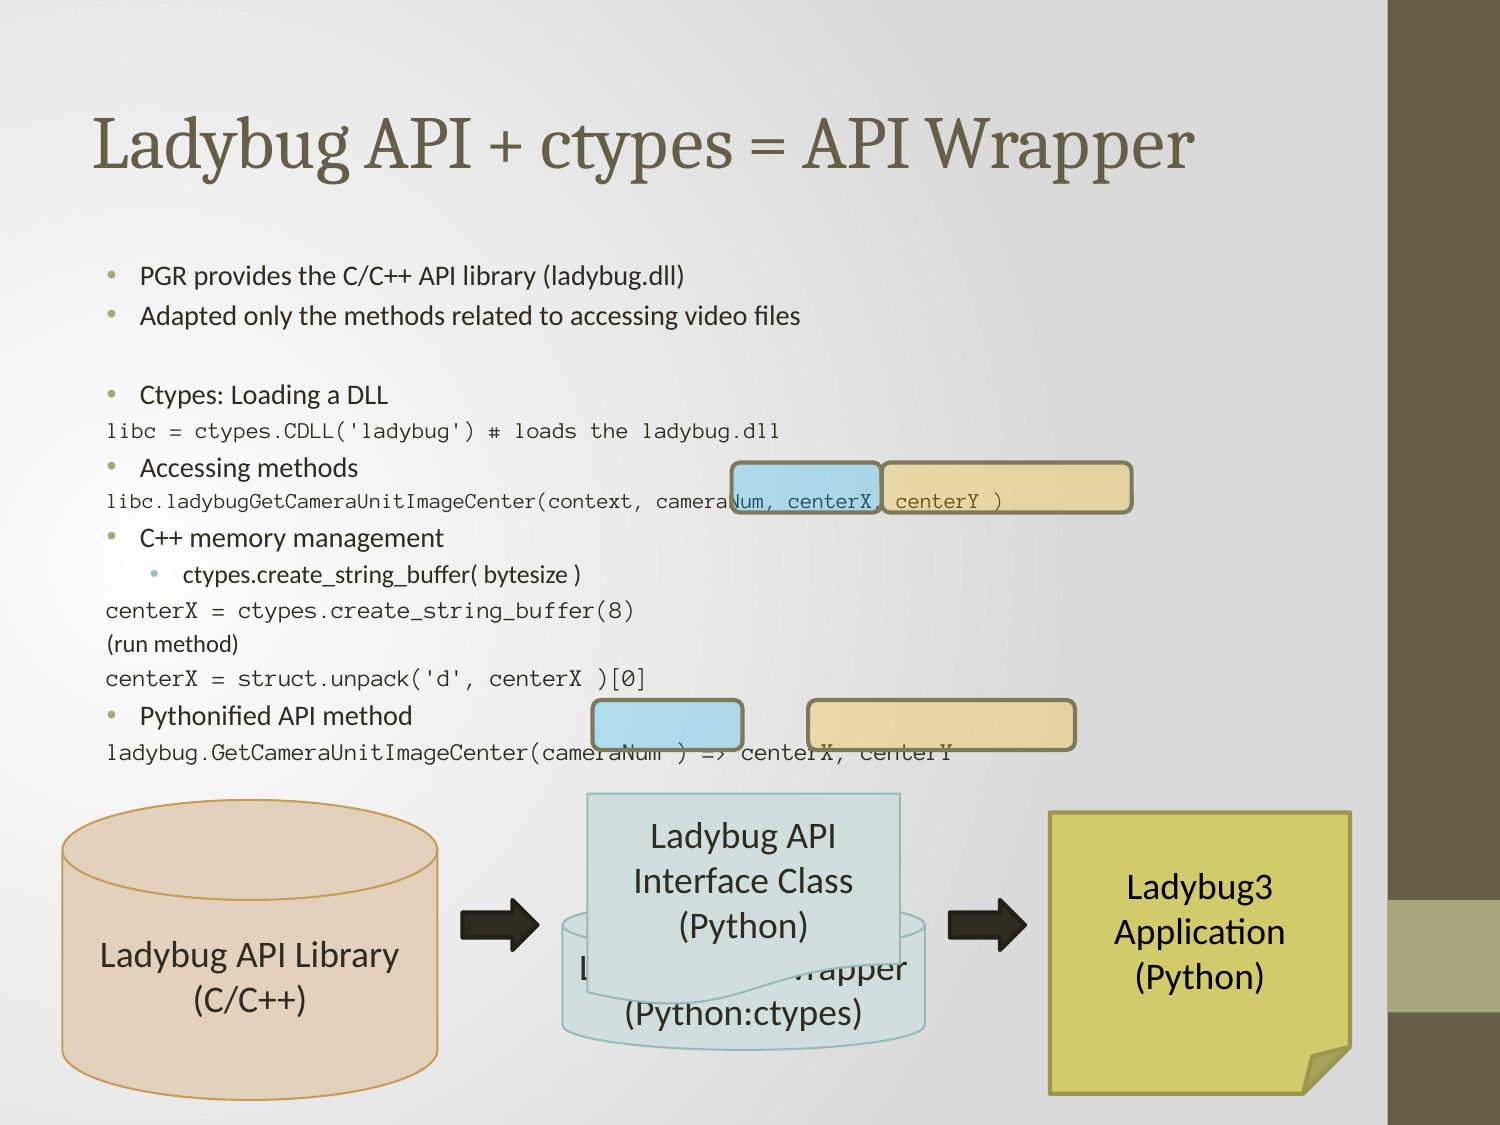

# Ladybug API + ctypes = API Wrapper
PGR provides the C/C++ API library (ladybug.dll)
Adapted only the methods related to accessing video files

Ctypes: Loading a DLL
libc = ctypes.CDLL('ladybug') # loads the ladybug.dll
Accessing methods
libc.ladybugGetCameraUnitImageCenter(context, cameraNum, centerX, centerY )
C++ memory management
ctypes.create_string_buffer( bytesize )
centerX = ctypes.create_string_buffer(8)
	(run method)
centerX = struct.unpack('d', centerX )[0]
Pythonified API method
ladybug.GetCameraUnitImageCenter(cameraNum ) => centerX, centerY

Ladybug API Interface Class
(Python)
Ladybug API Library (C/C++)
Ladybug3 Application
(Python)

Ladybug API Wrapper (Python:ctypes)